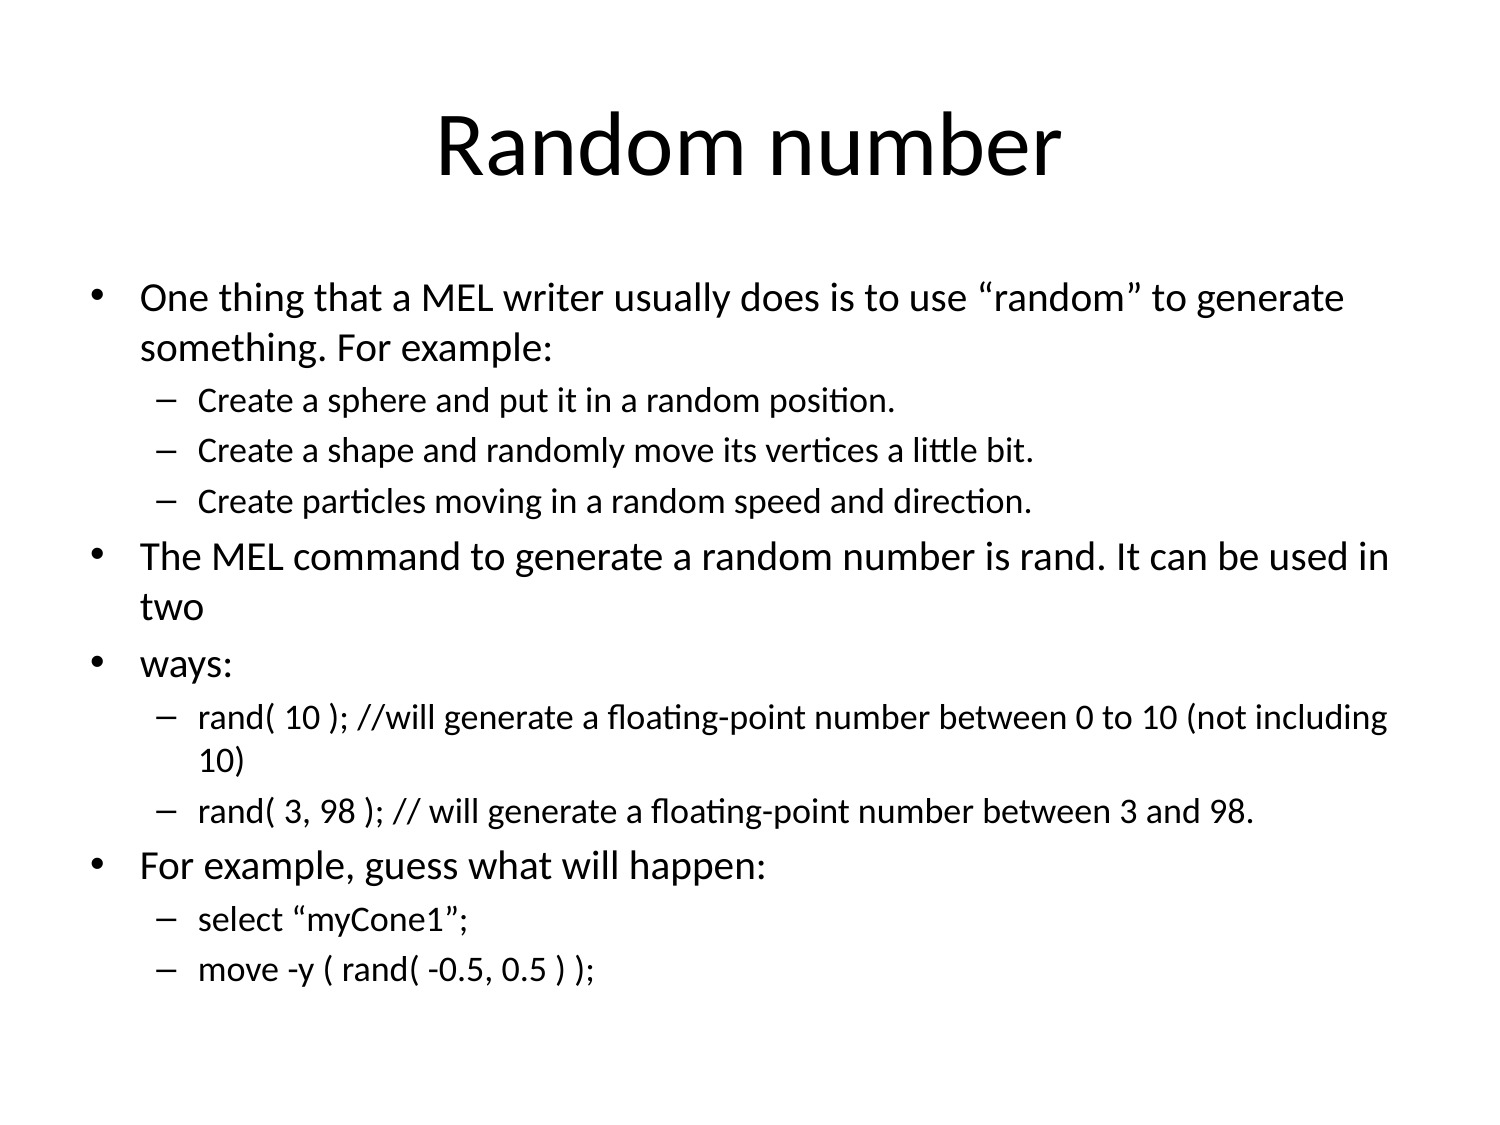

# Random number
One thing that a MEL writer usually does is to use “random” to generate something. For example:
Create a sphere and put it in a random position.
Create a shape and randomly move its vertices a little bit.
Create particles moving in a random speed and direction.
The MEL command to generate a random number is rand. It can be used in two
ways:
rand( 10 ); //will generate a floating-point number between 0 to 10 (not including 10)
rand( 3, 98 ); // will generate a floating-point number between 3 and 98.
For example, guess what will happen:
select “myCone1”;
move -y ( rand( -0.5, 0.5 ) );